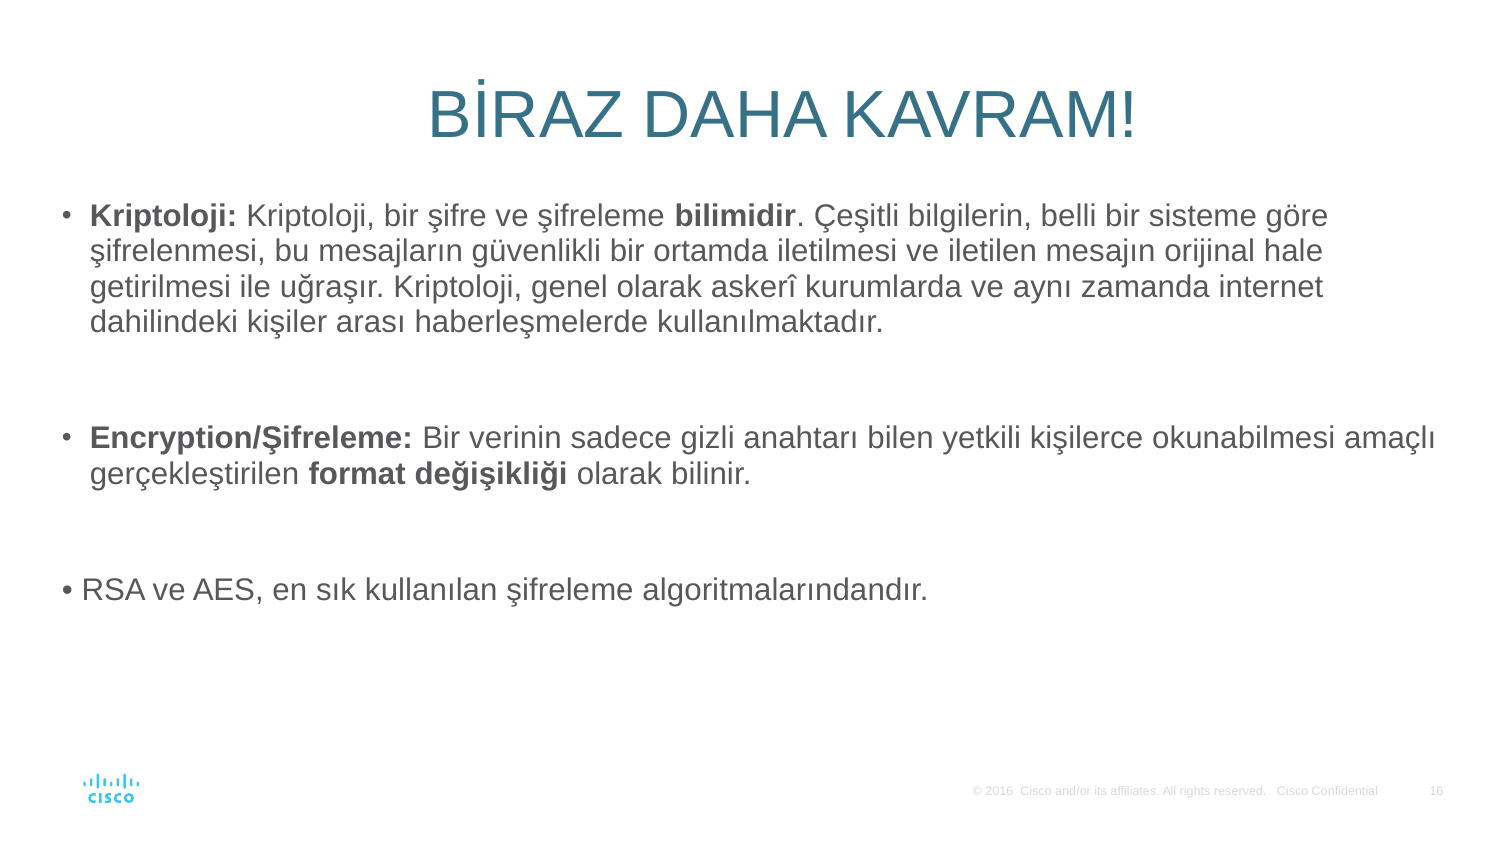

BİRAZ DAHA KAVRAM!
Kriptoloji: Kriptoloji, bir şifre ve şifreleme bilimidir. Çeşitli bilgilerin, belli bir sisteme göre şifrelenmesi, bu mesajların güvenlikli bir ortamda iletilmesi ve iletilen mesajın orijinal hale getirilmesi ile uğraşır. Kriptoloji, genel olarak askerî kurumlarda ve aynı zamanda internet dahilindeki kişiler arası haberleşmelerde kullanılmaktadır.

Encryption/Şifreleme: Bir verinin sadece gizli anahtarı bilen yetkili kişilerce okunabilmesi amaçlı gerçekleştirilen format değişikliği olarak bilinir.

• RSA ve AES, en sık kullanılan şifreleme algoritmalarındandır.